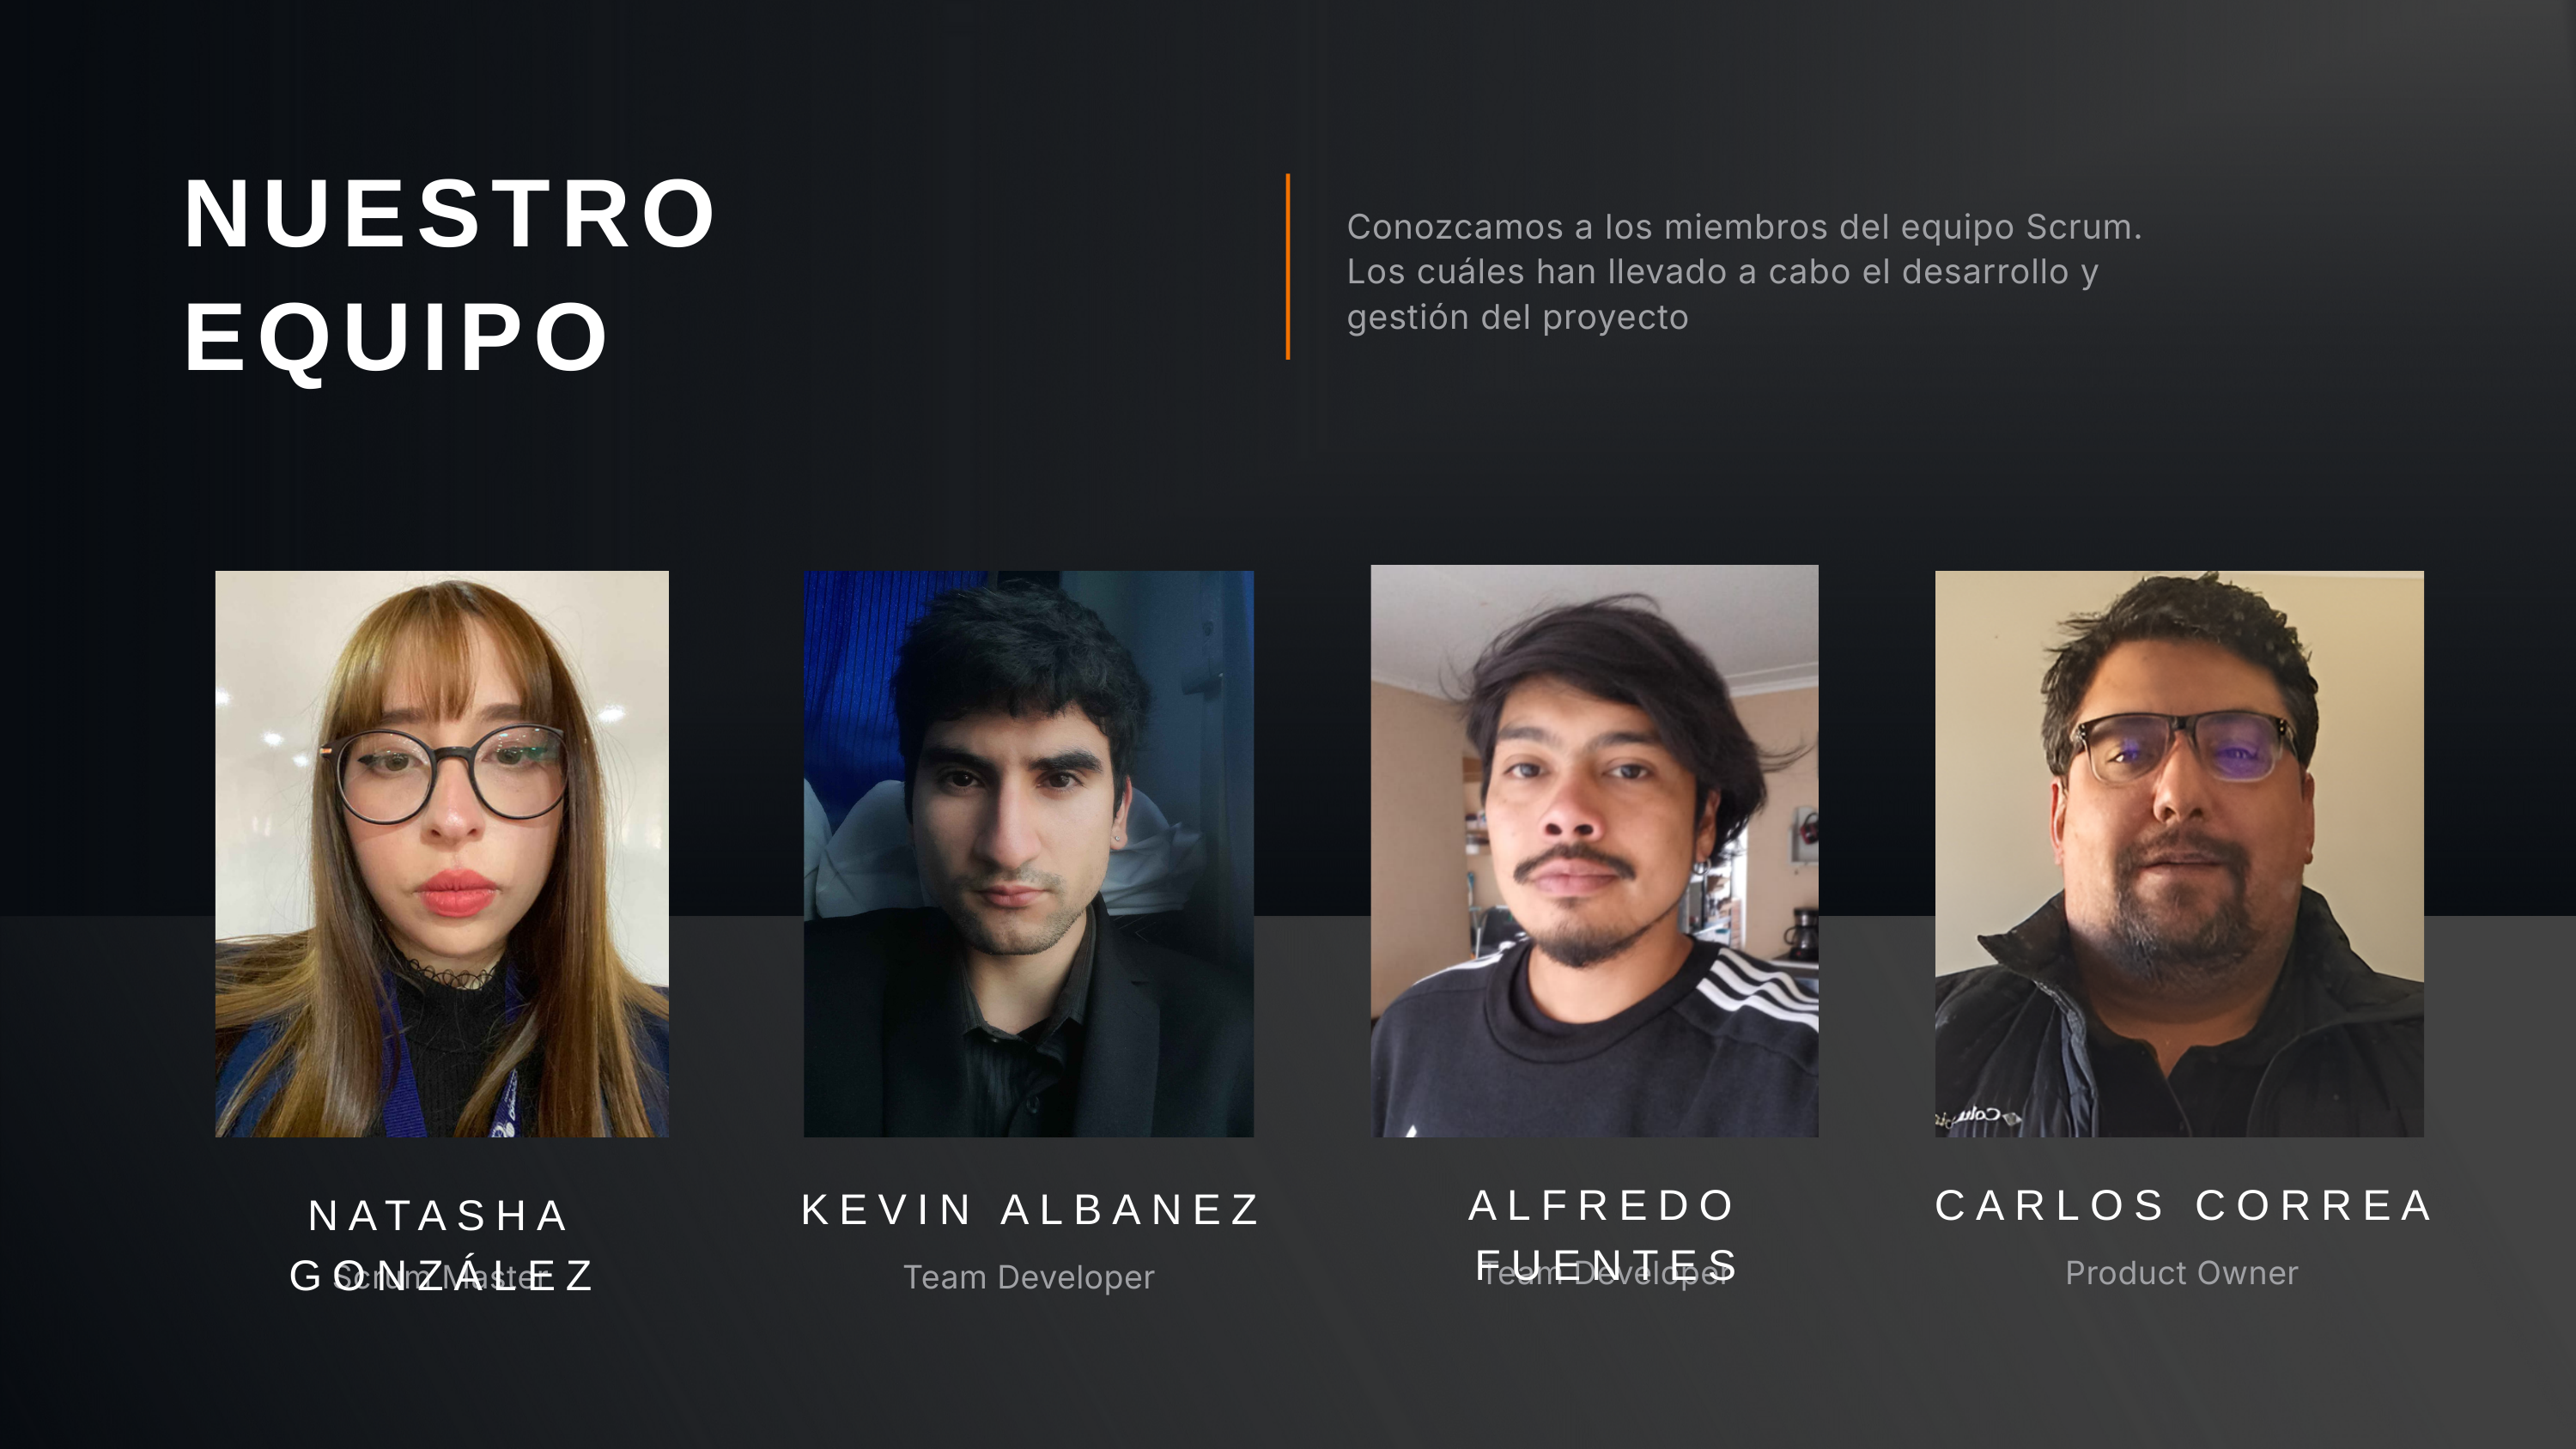

NUESTRO EQUIPO
Conozcamos a los miembros del equipo Scrum. Los cuáles han llevado a cabo el desarrollo y gestión del proyecto

ALFREDO FUENTES
CARLOS CORREA
KEVIN ALBANEZ
NATASHA GONZÁLEZ
Team Developer
Product Owner
Scrum Master
Team Developer